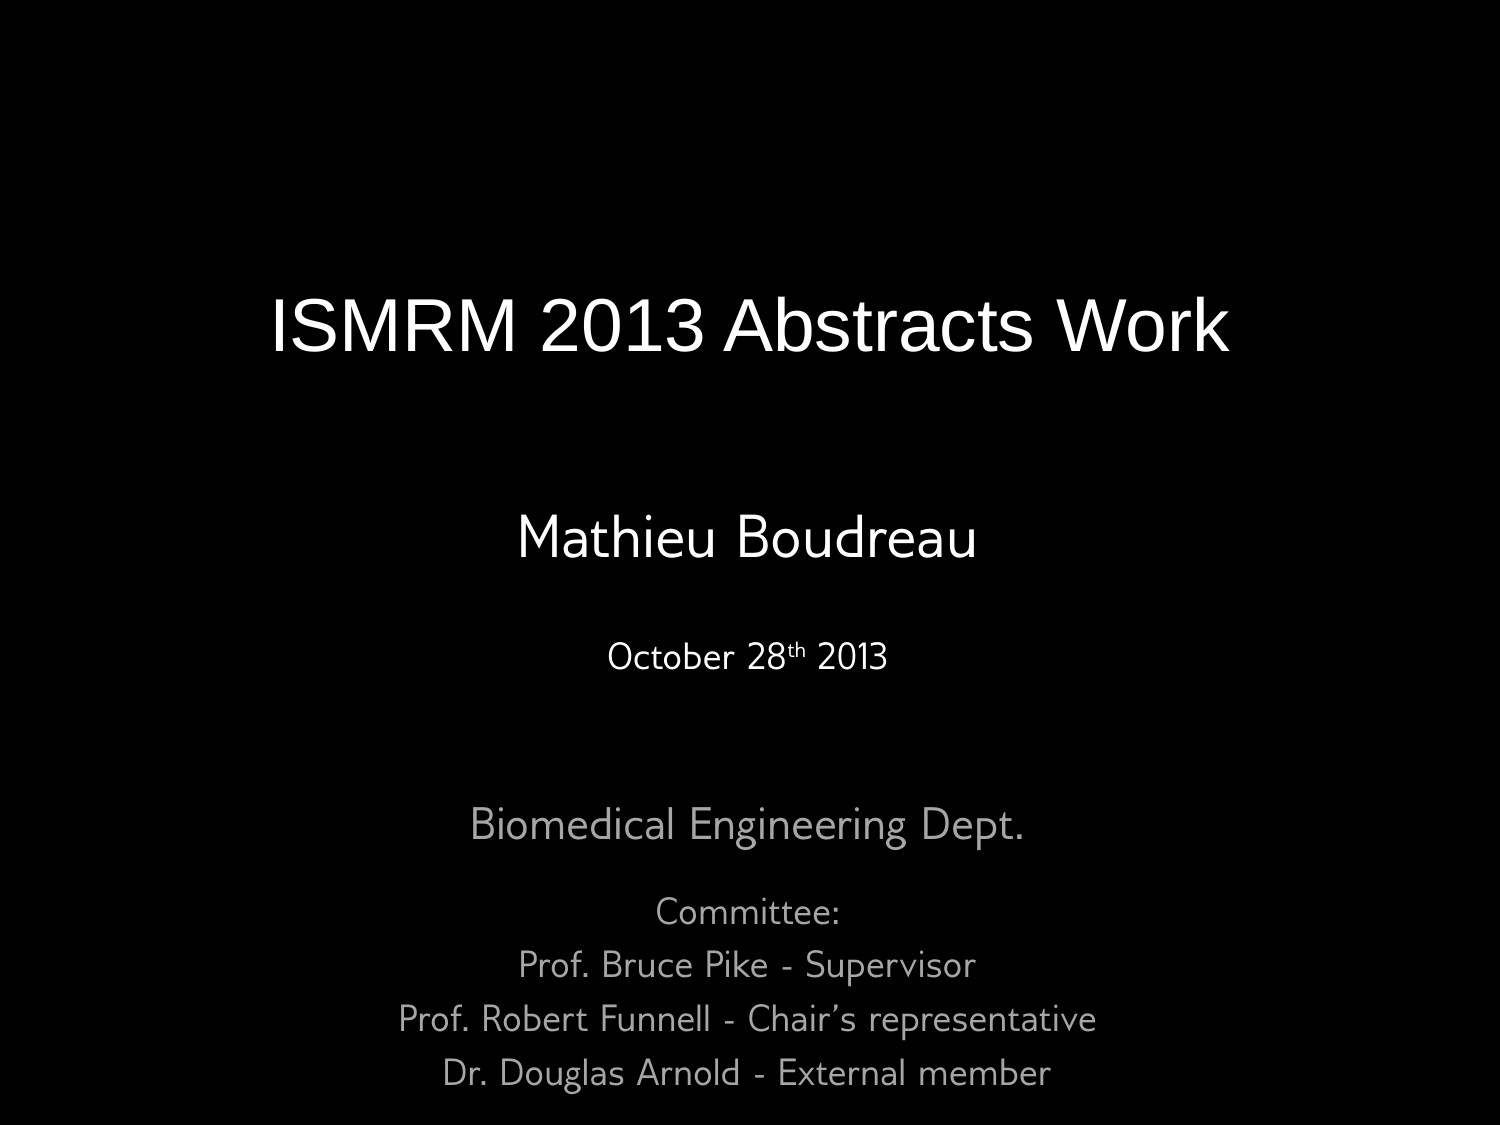

# ISMRM 2013 Abstracts Work
Mathieu Boudreau

October 28th 2013

Biomedical Engineering Dept.

Committee:
Prof. Bruce Pike - Supervisor
Prof. Robert Funnell - Chair’s representative
Dr. Douglas Arnold - External member